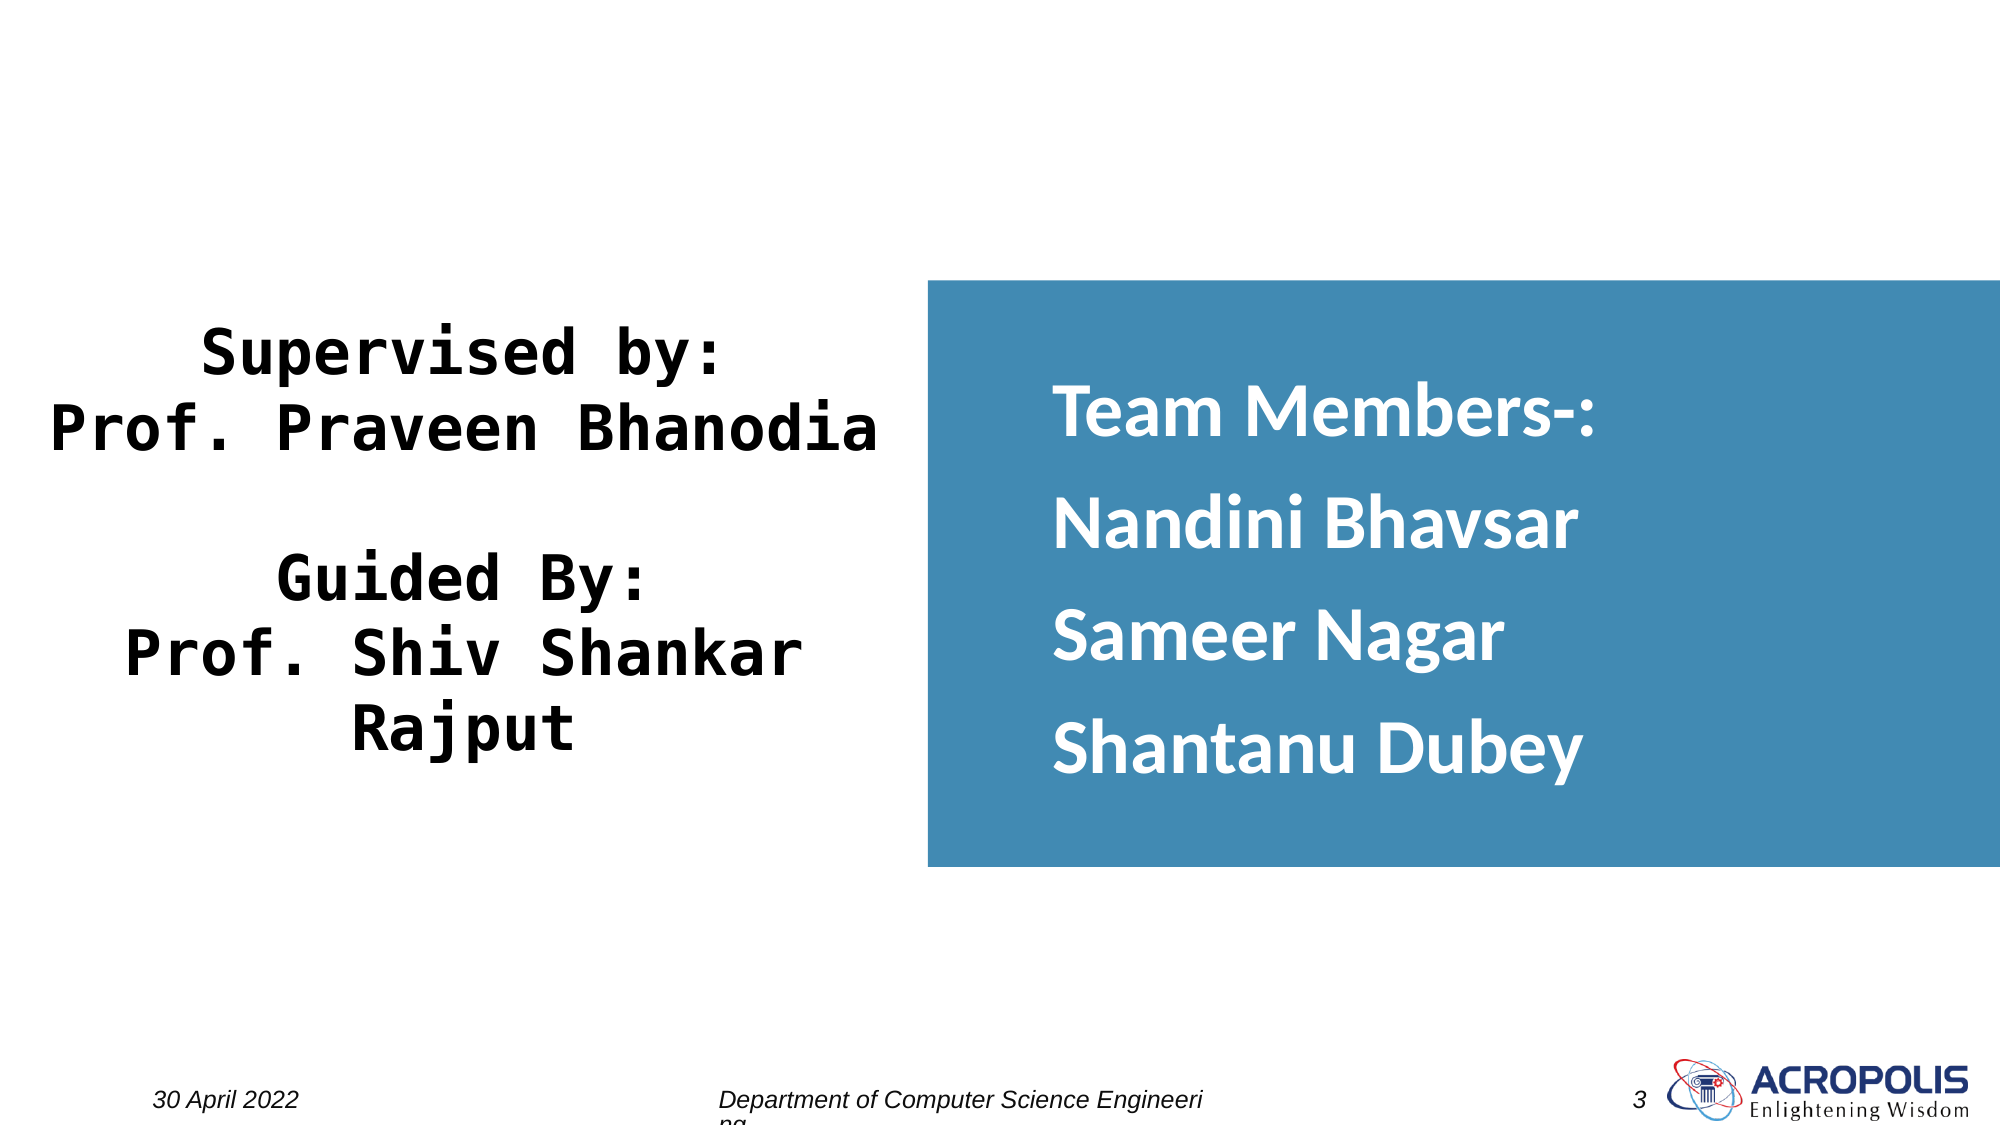

# Supervised by: Prof. Praveen Bhanodia Guided By: Prof. Shiv Shankar Rajput
Team Members-:
Nandini Bhavsar
Sameer Nagar
Shantanu Dubey

30 April 2022
Department of Computer Science Engineering
3